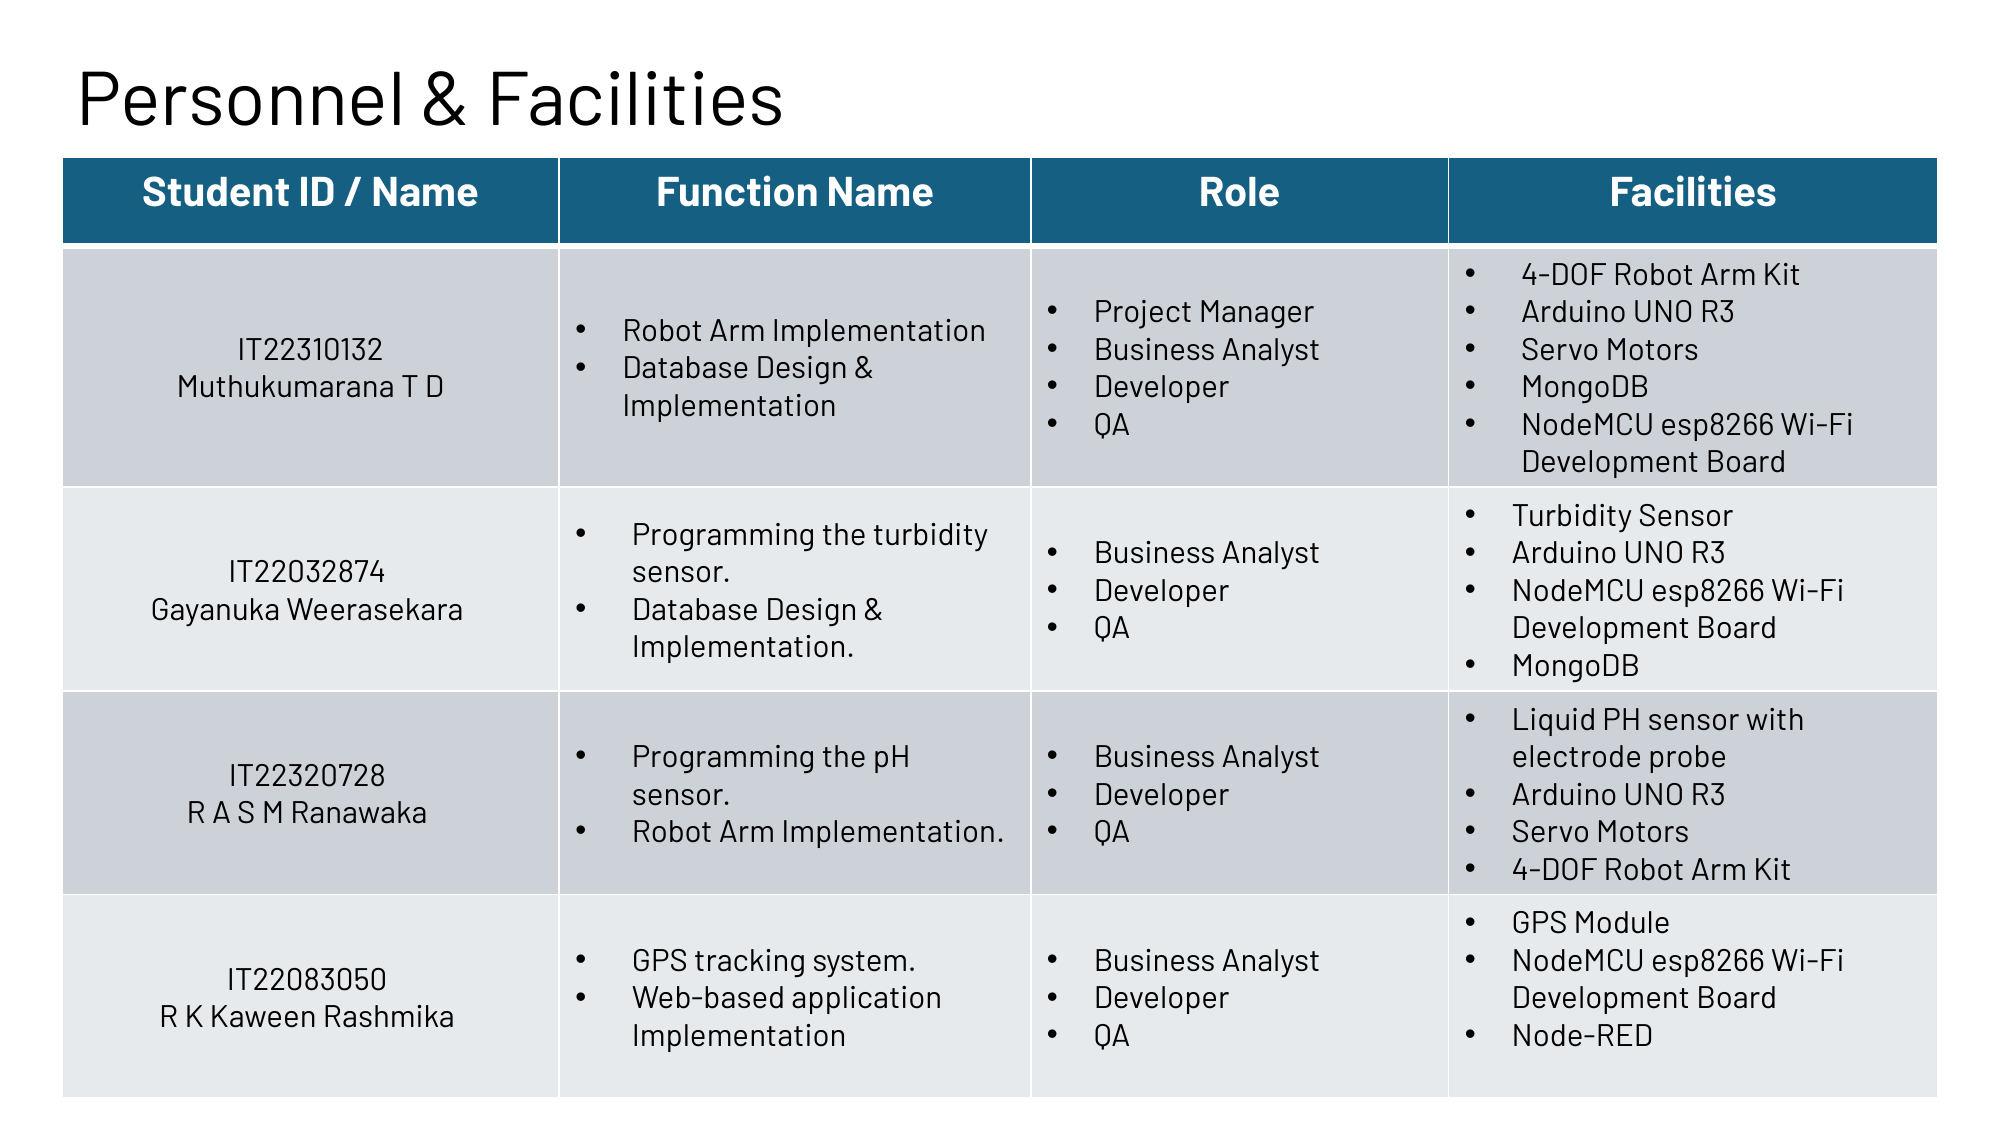

# Personnel & Facilities
| Student ID / Name | Function Name | Role | Facilities |
| --- | --- | --- | --- |
| IT22310132 Muthukumarana T D | Robot Arm Implementation Database Design & Implementation | Project Manager Business Analyst Developer QA | 4-DOF Robot Arm Kit Arduino UNO R3 Servo Motors MongoDB NodeMCU esp8266 Wi-Fi Development Board |
| IT22032874 Gayanuka Weerasekara | Programming the turbidity sensor. Database Design & Implementation. | Business Analyst Developer QA | Turbidity Sensor Arduino UNO R3 NodeMCU esp8266 Wi-Fi Development Board MongoDB |
| IT22320728 R A S M Ranawaka | Programming the pH sensor. Robot Arm Implementation. | Business Analyst Developer QA | Liquid PH sensor with electrode probe Arduino UNO R3 Servo Motors 4-DOF Robot Arm Kit |
| IT22083050 R K Kaween Rashmika | GPS tracking system. Web-based application Implementation | Business Analyst Developer QA | GPS Module NodeMCU esp8266 Wi-Fi Development Board Node-RED |